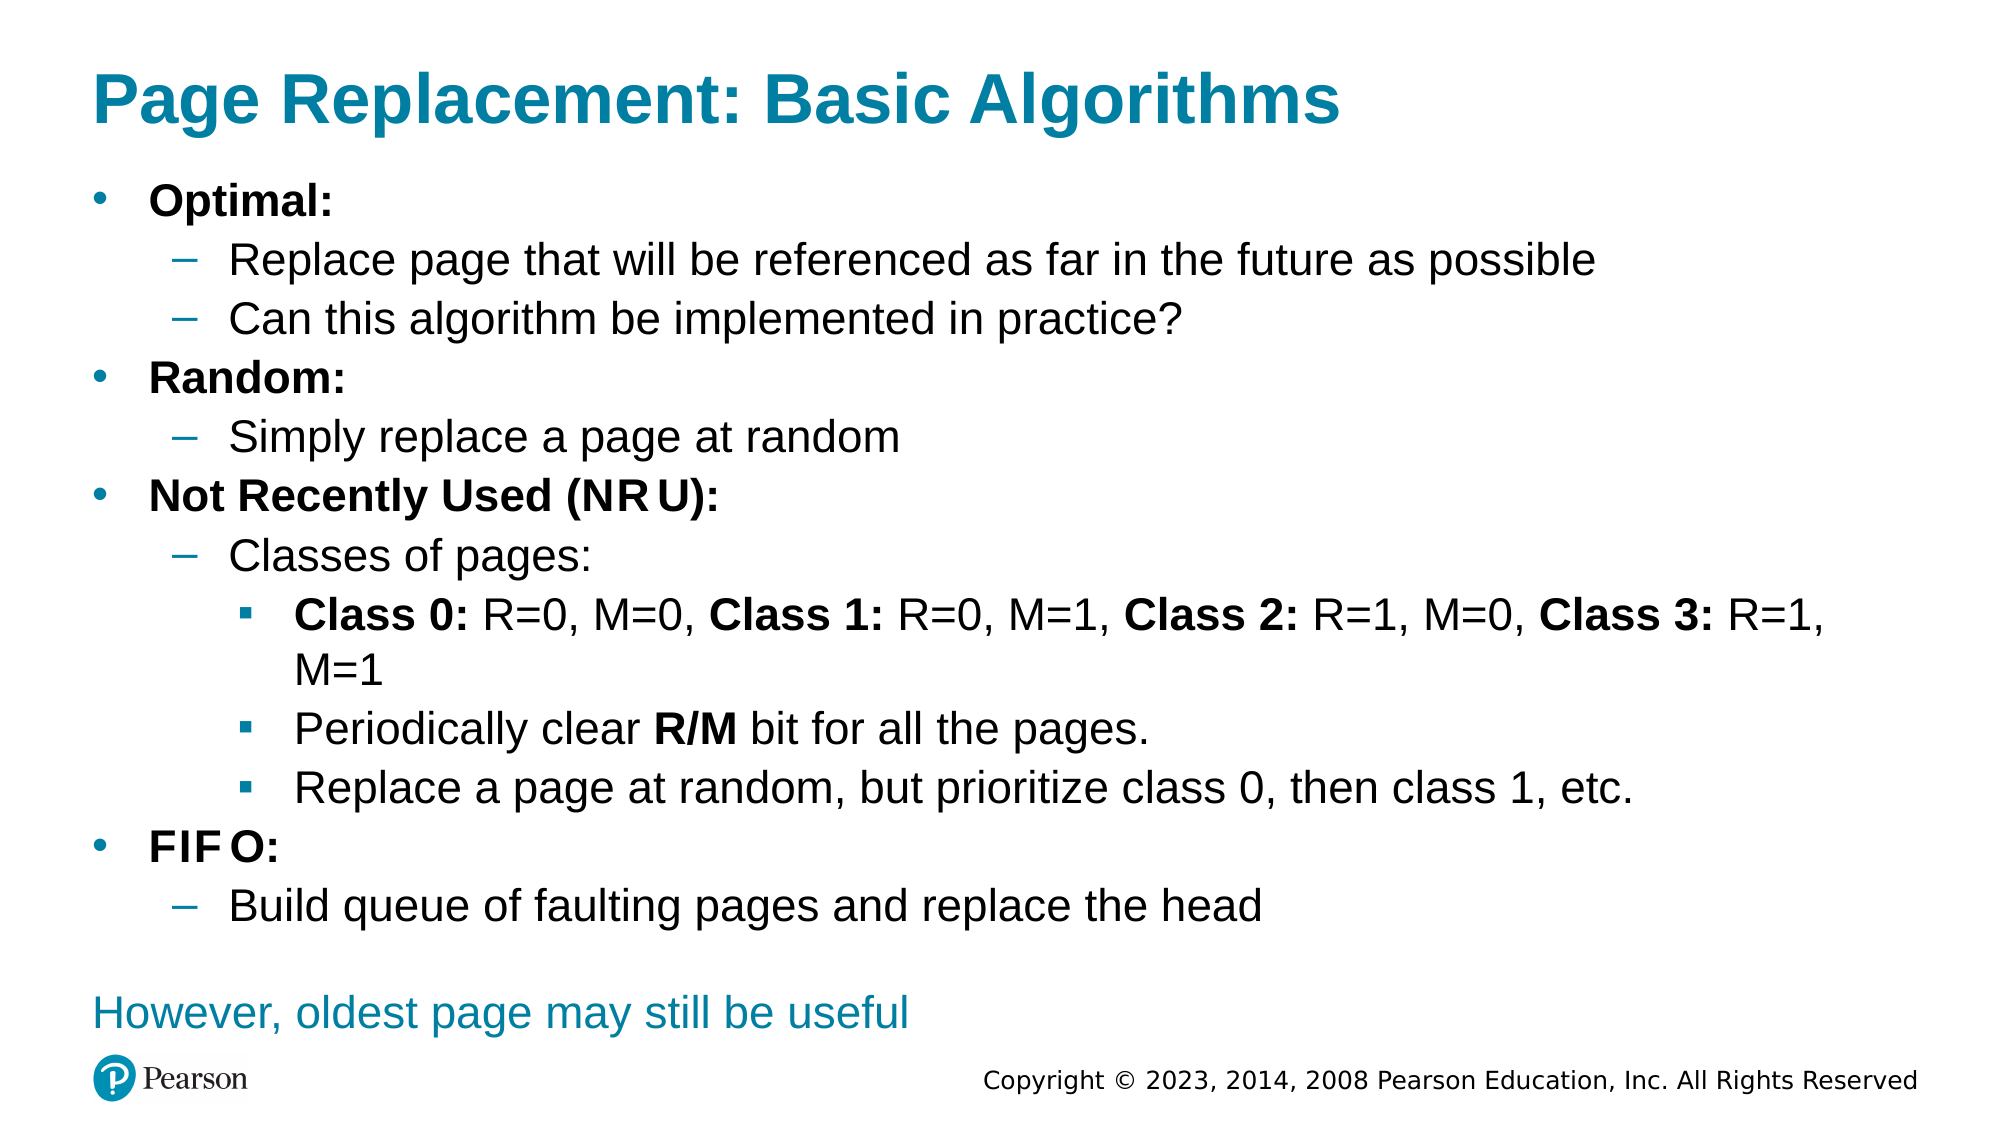

# Page Replacement: Basic Algorithms
Optimal:
Replace page that will be referenced as far in the future as possible
Can this algorithm be implemented in practice?
Random:
Simply replace a page at random
Not Recently Used (N R U):
Classes of pages:
Class 0: R=0, M=0, Class 1: R=0, M=1, Class 2: R=1, M=0, Class 3: R=1, M=1
Periodically clear R/M bit for all the pages.
Replace a page at random, but prioritize class 0, then class 1, etc.
F I F O:
Build queue of faulting pages and replace the head
However, oldest page may still be useful